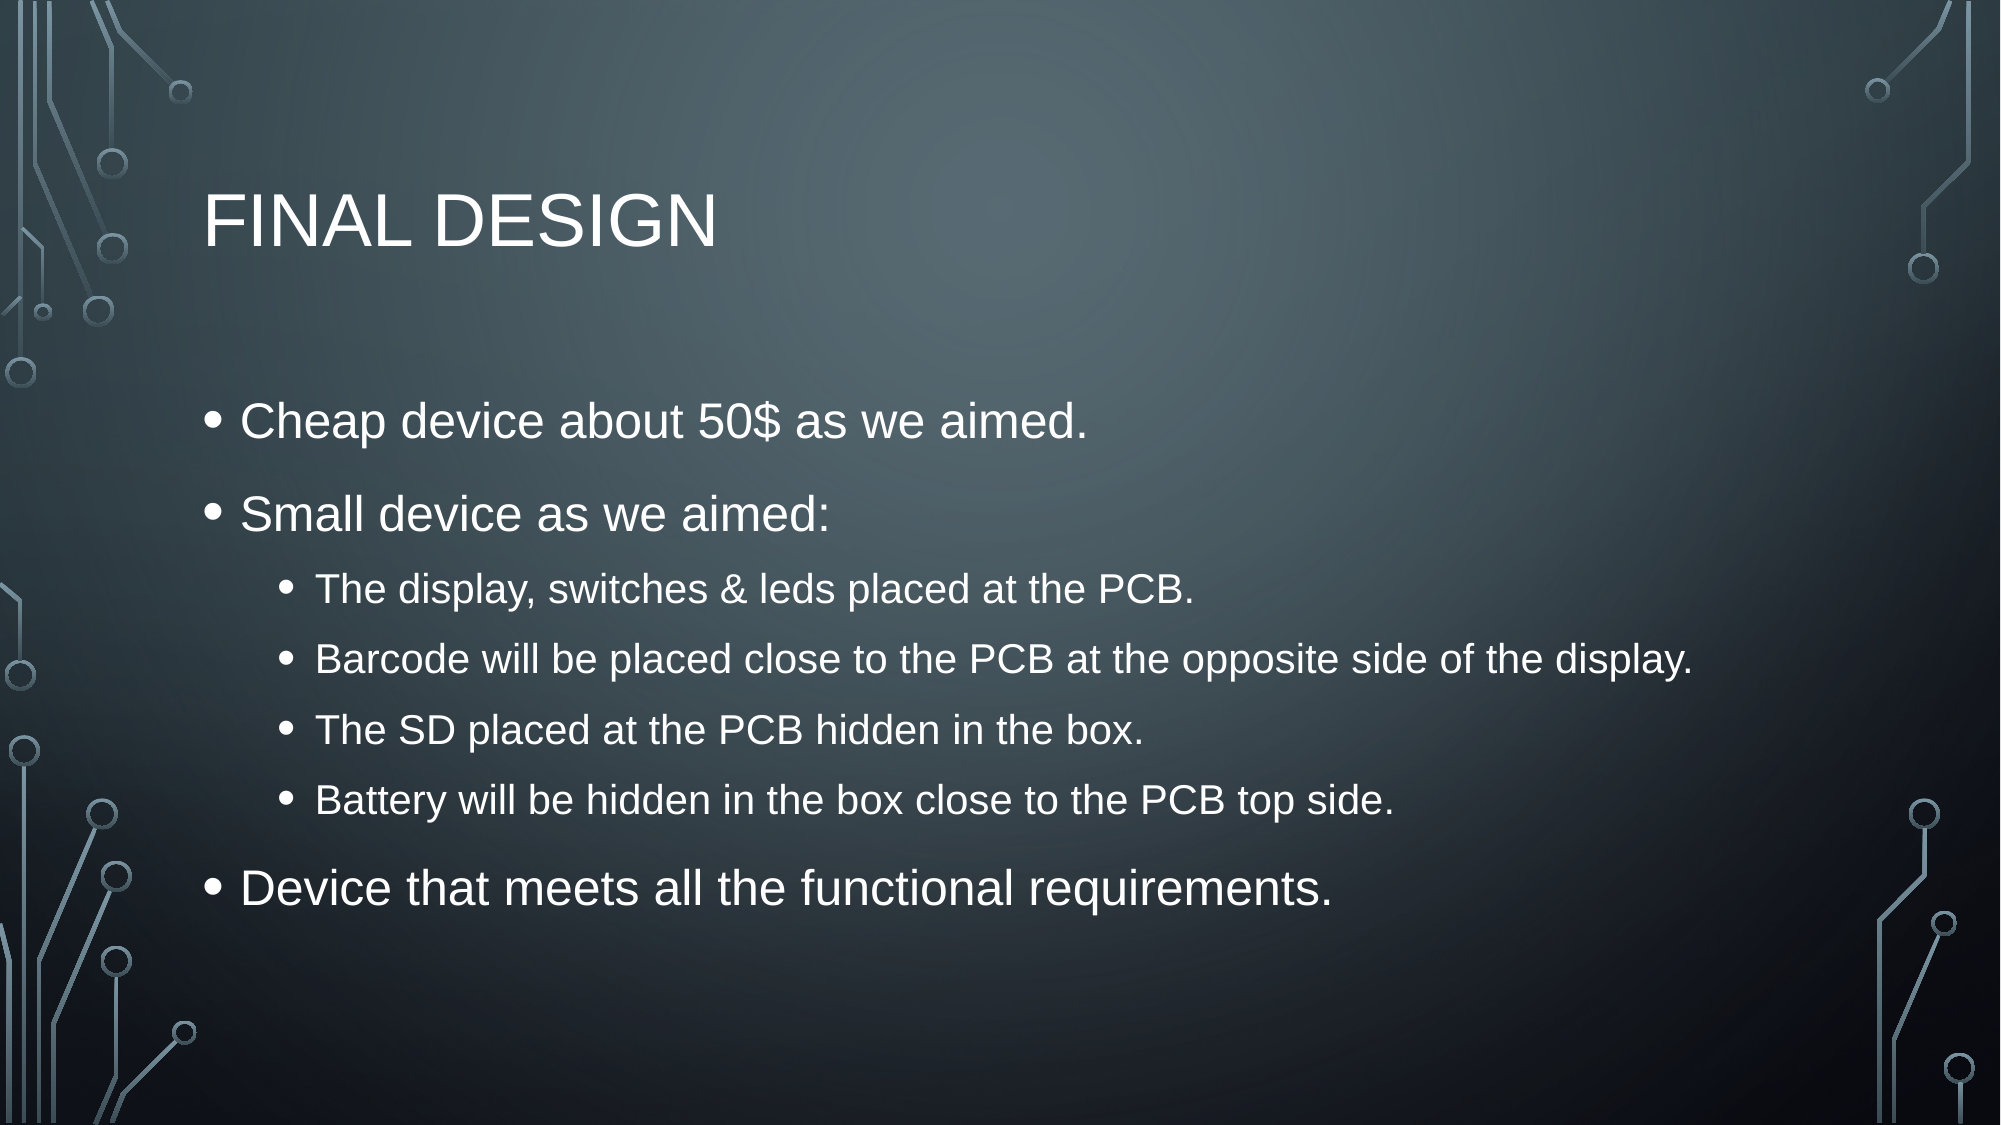

# Final design
Cheap device about 50$ as we aimed.
Small device as we aimed:
The display, switches & leds placed at the PCB.
Barcode will be placed close to the PCB at the opposite side of the display.
The SD placed at the PCB hidden in the box.
Battery will be hidden in the box close to the PCB top side.
Device that meets all the functional requirements.